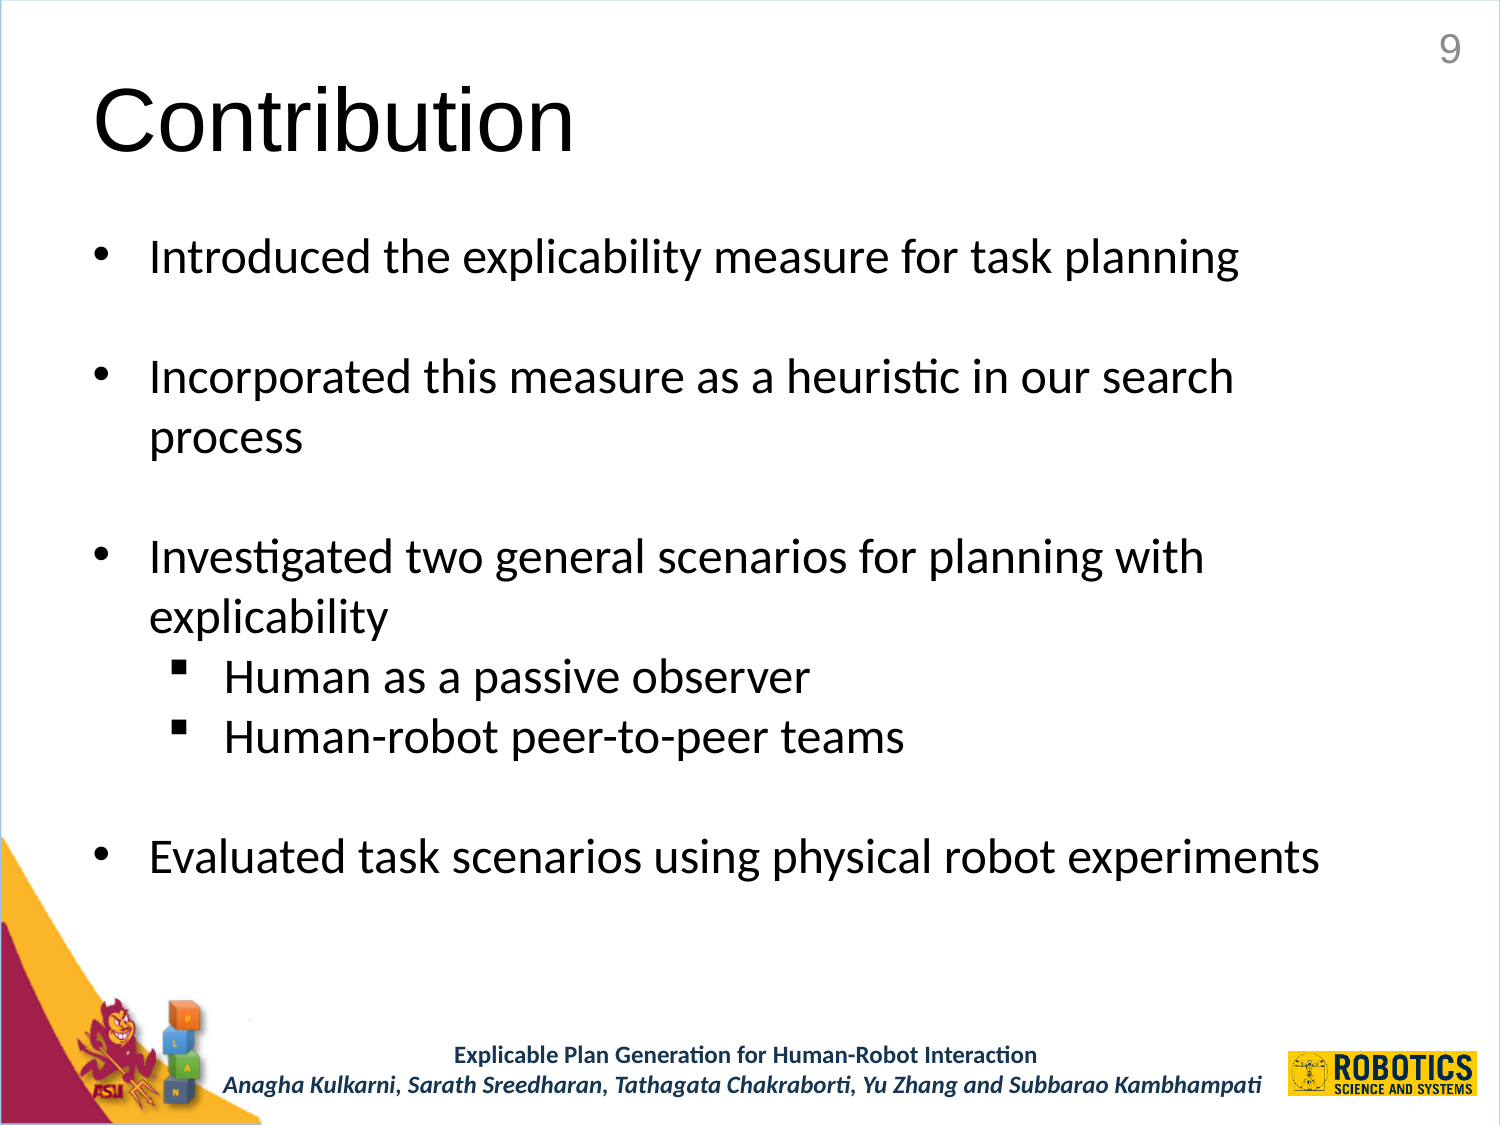

9
# Contribution
Introduced the explicability measure for task planning

Incorporated this measure as a heuristic in our search process

Investigated two general scenarios for planning with explicability
Human as a passive observer
Human-robot peer-to-peer teams

Evaluated task scenarios using physical robot experiments